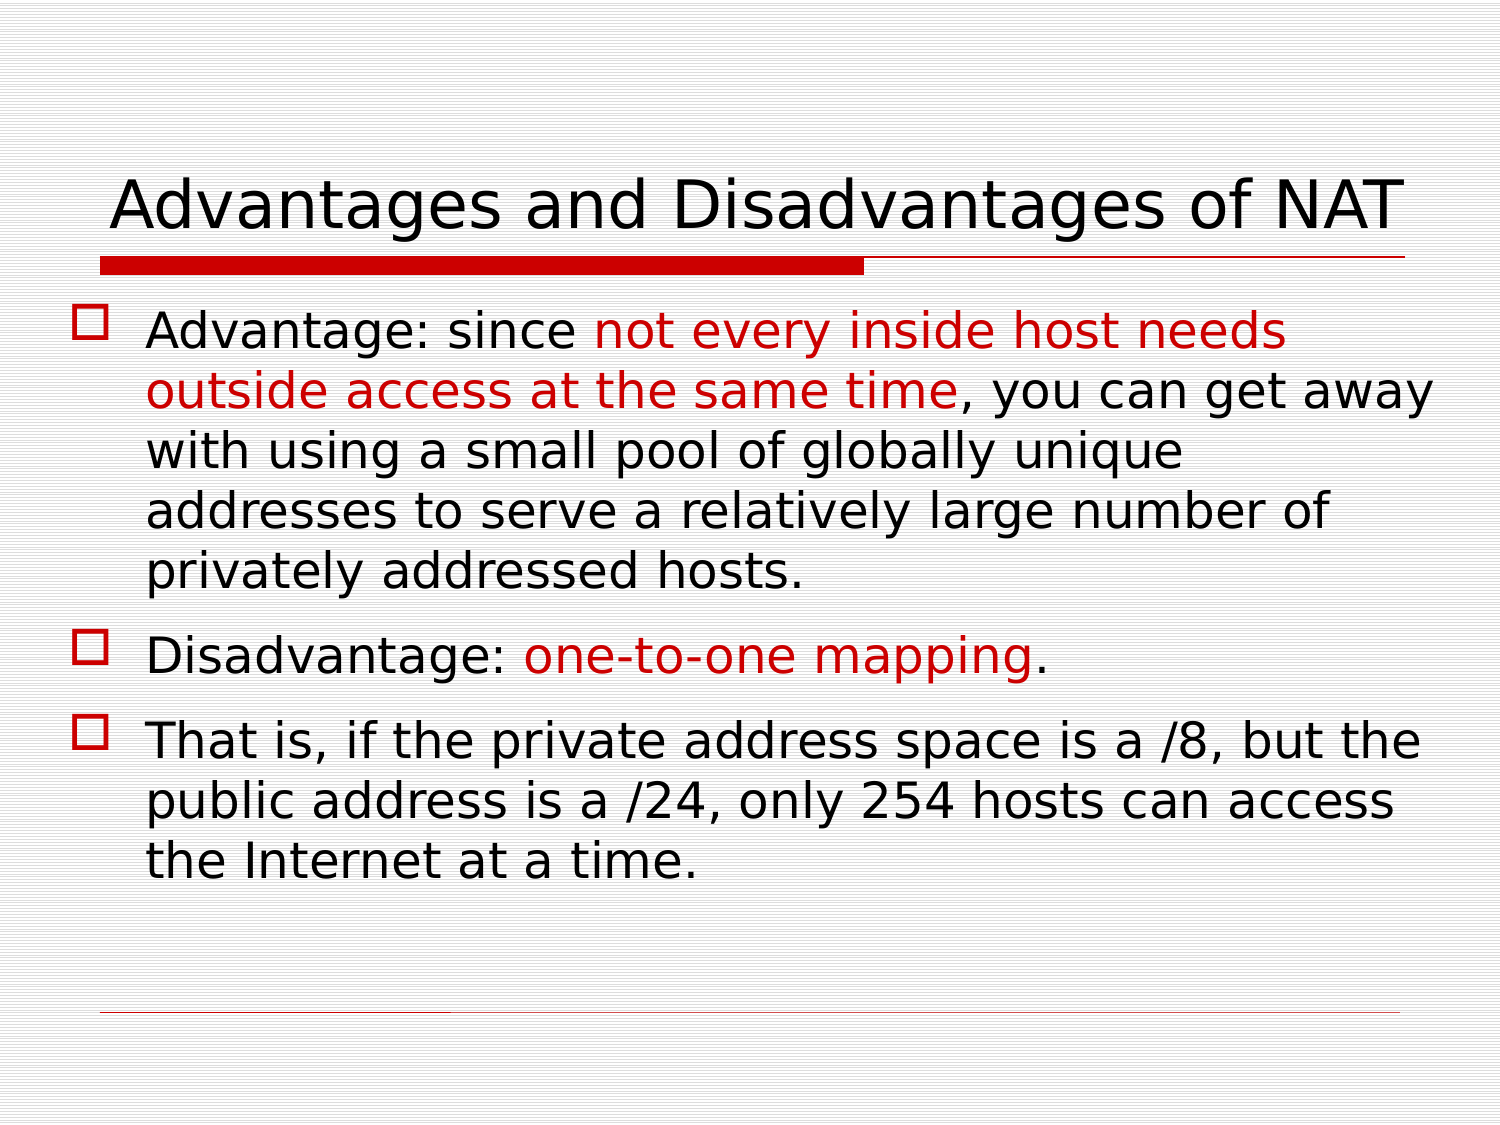

# Advantages and Disadvantages of NAT
Advantage: since not every inside host needs outside access at the same time, you can get away with using a small pool of globally unique addresses to serve a relatively large number of privately addressed hosts.
Disadvantage: one-to-one mapping.
That is, if the private address space is a /8, but the public address is a /24, only 254 hosts can access the Internet at a time.